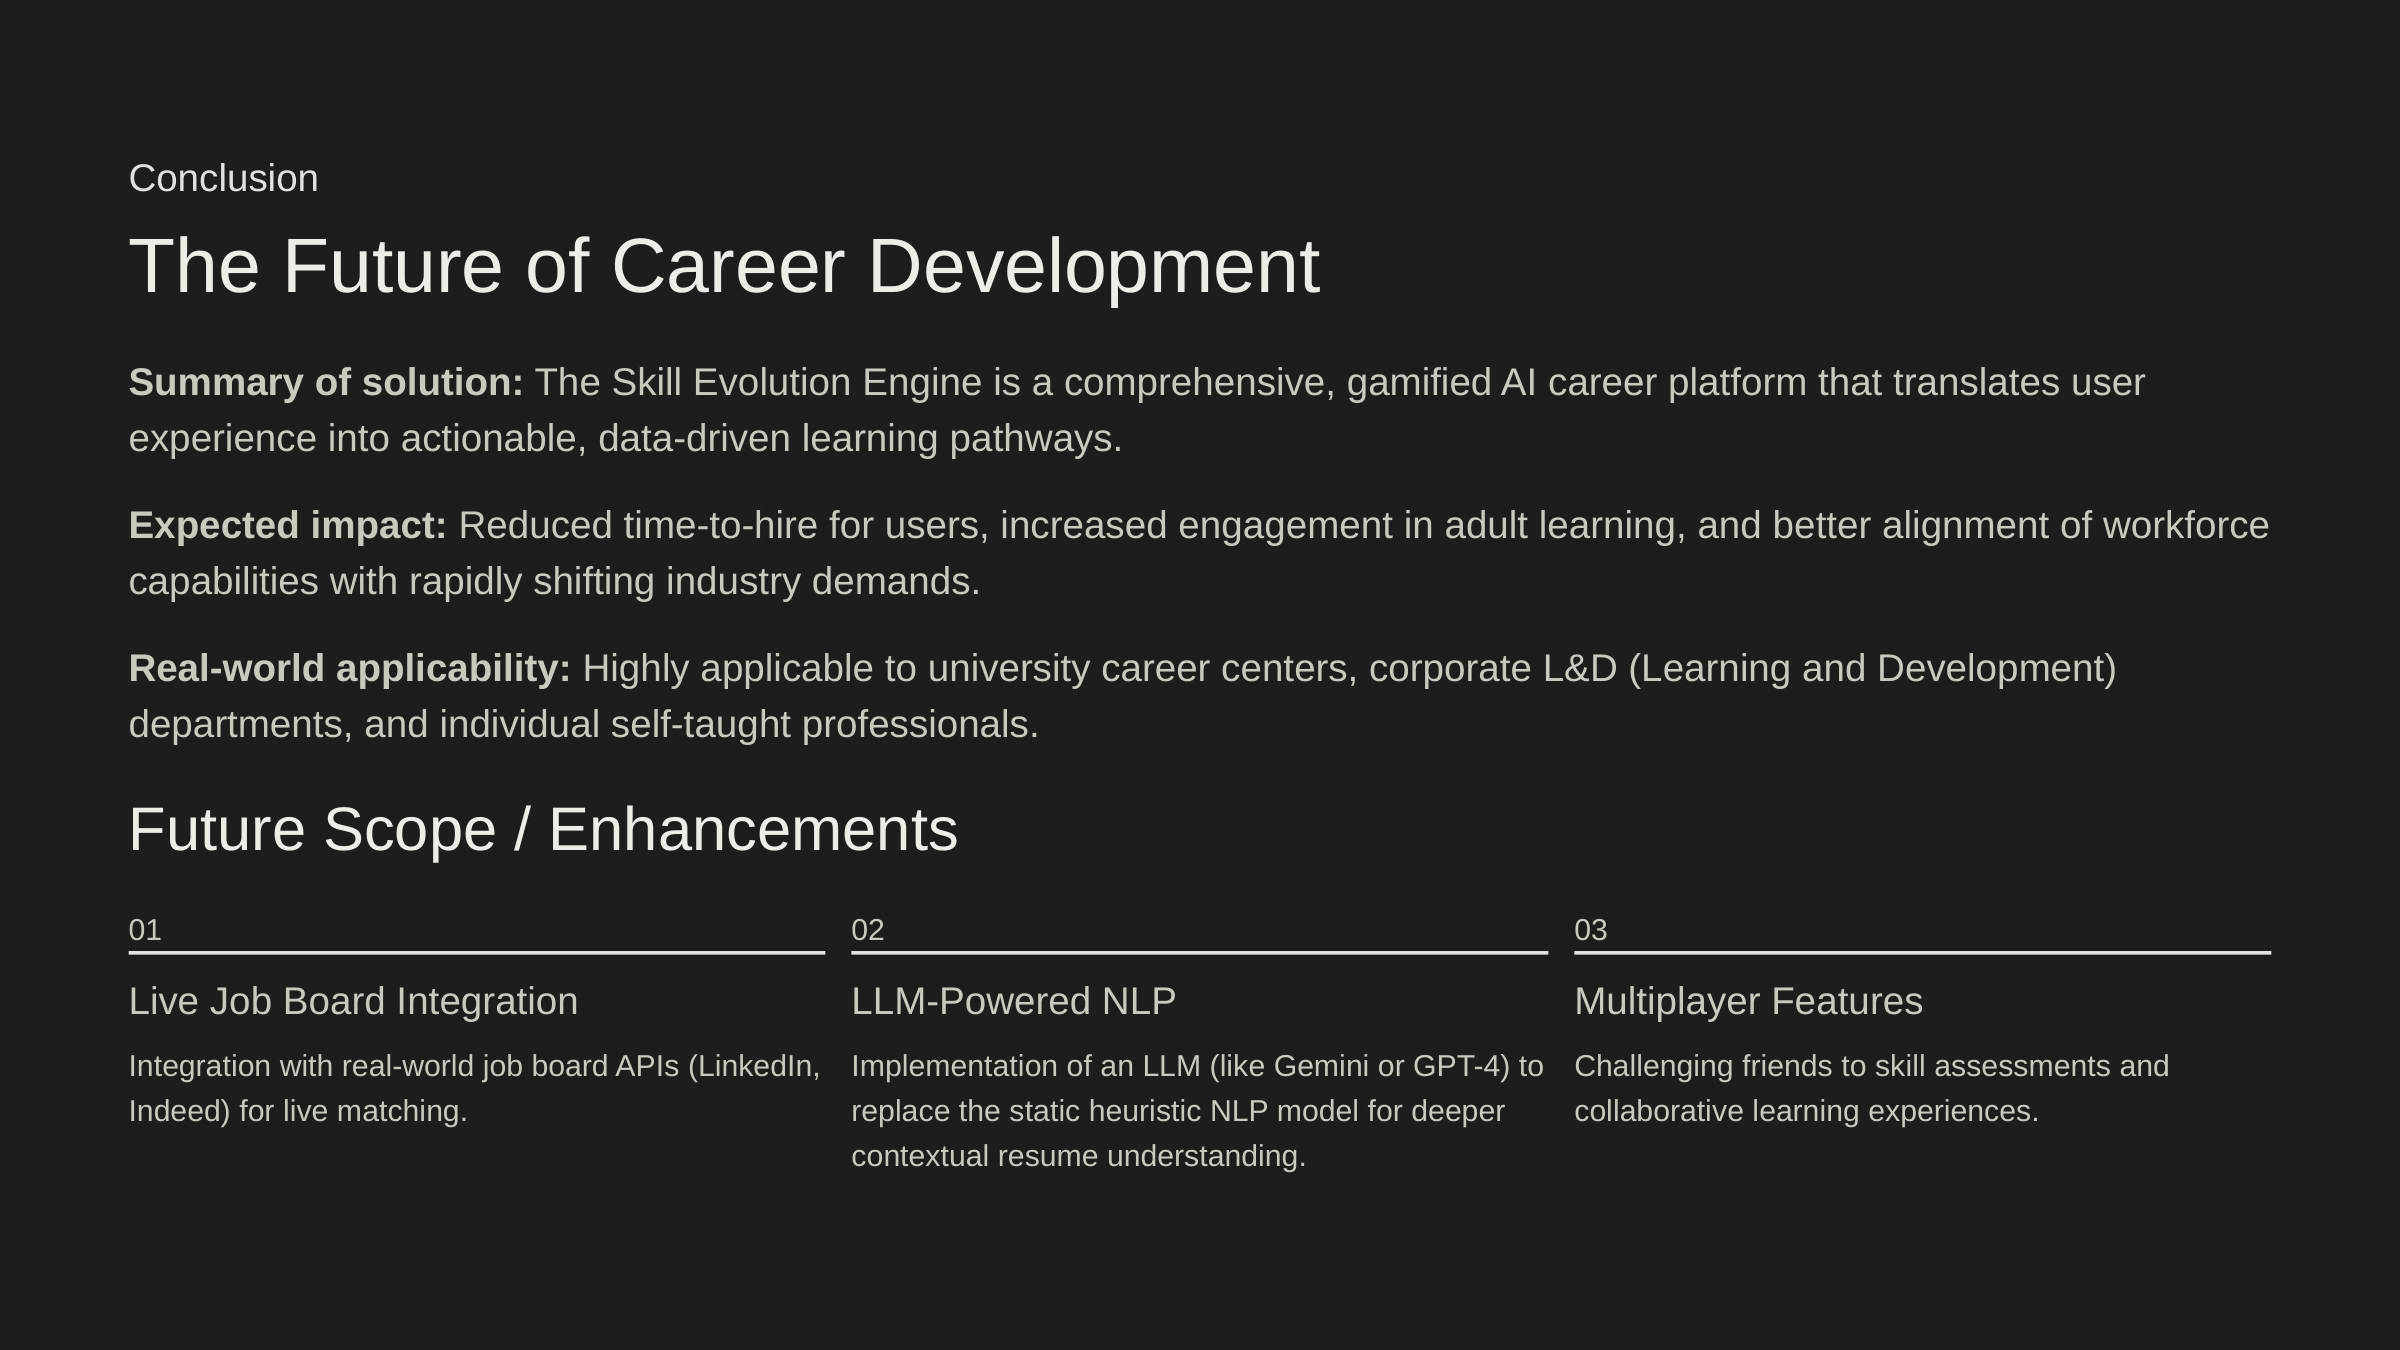

Conclusion
The Future of Career Development
Summary of solution: The Skill Evolution Engine is a comprehensive, gamified AI career platform that translates user experience into actionable, data-driven learning pathways.
Expected impact: Reduced time-to-hire for users, increased engagement in adult learning, and better alignment of workforce capabilities with rapidly shifting industry demands.
Real-world applicability: Highly applicable to university career centers, corporate L&D (Learning and Development) departments, and individual self-taught professionals.
Future Scope / Enhancements
01
02
03

Live Job Board Integration
LLM-Powered NLP
Multiplayer Features
Integration with real-world job board APIs (LinkedIn, Indeed) for live matching.
Implementation of an LLM (like Gemini or GPT-4) to replace the static heuristic NLP model for deeper contextual resume understanding.
Challenging friends to skill assessments and collaborative learning experiences.